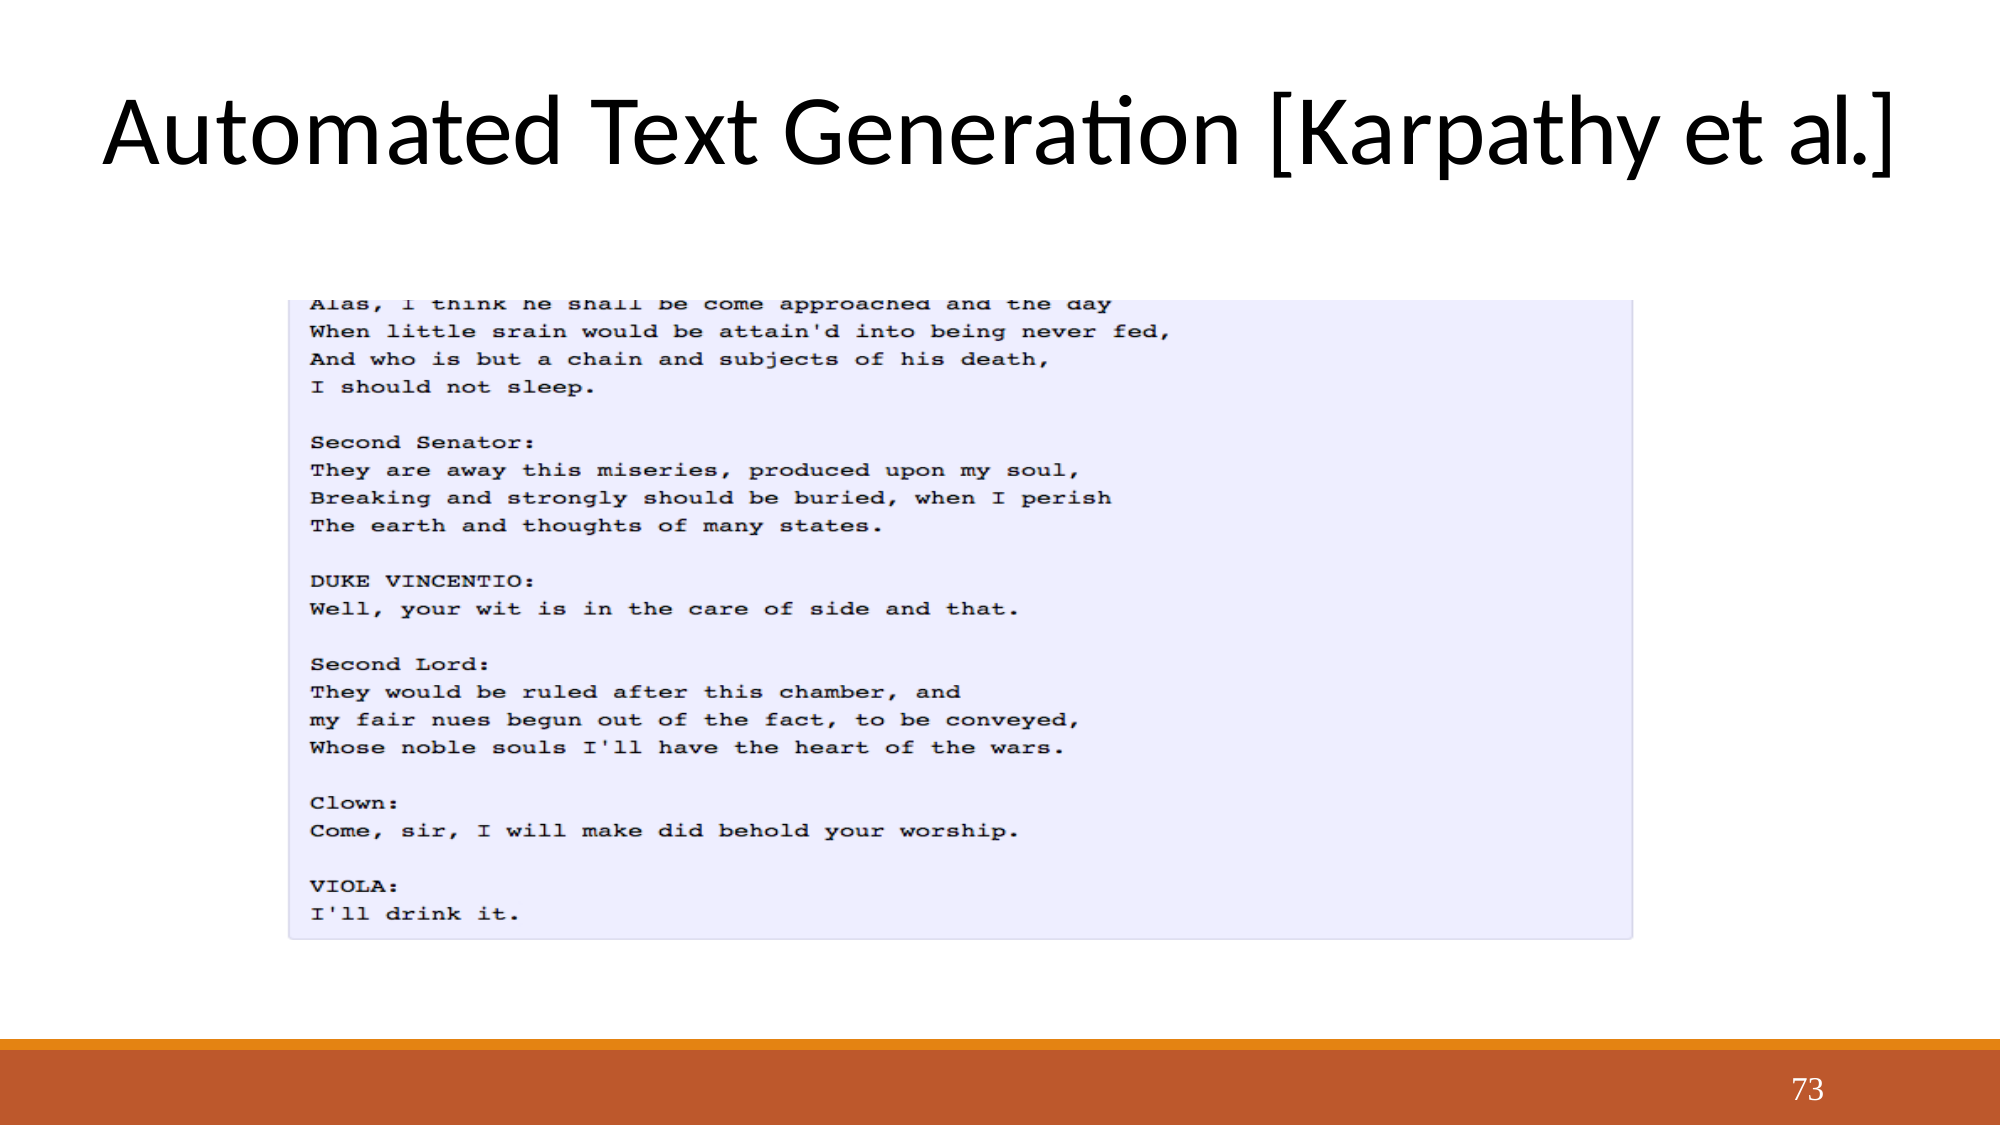

# Automated Text Generation [Karpathy et al.]

73
73